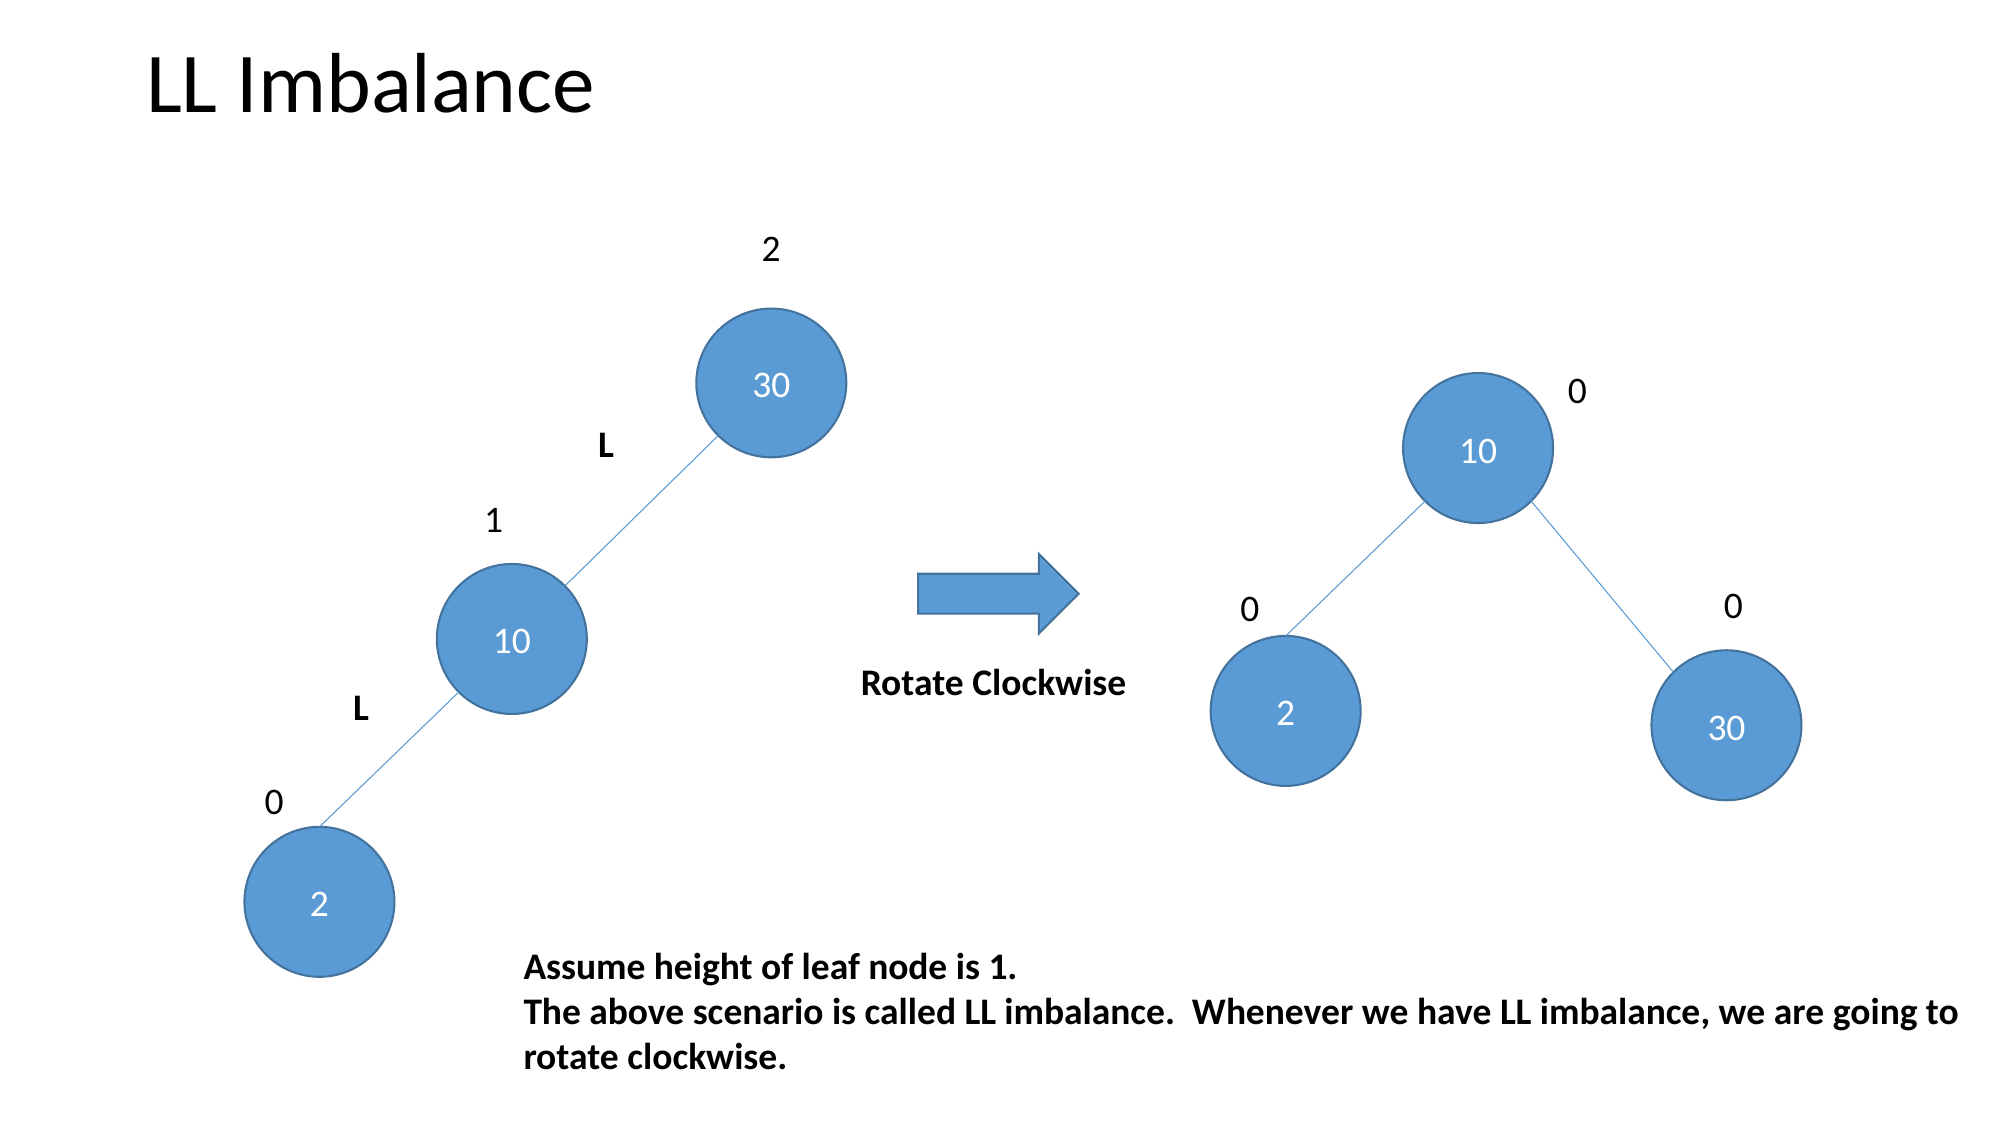

# LL Imbalance
2
30
0
10
L
1

10
0
0
2
Rotate Clockwise
30
L
0
2
Assume height of leaf node is 1.
The above scenario is called LL imbalance.  Whenever we have LL imbalance, we are going to
rotate clockwise.